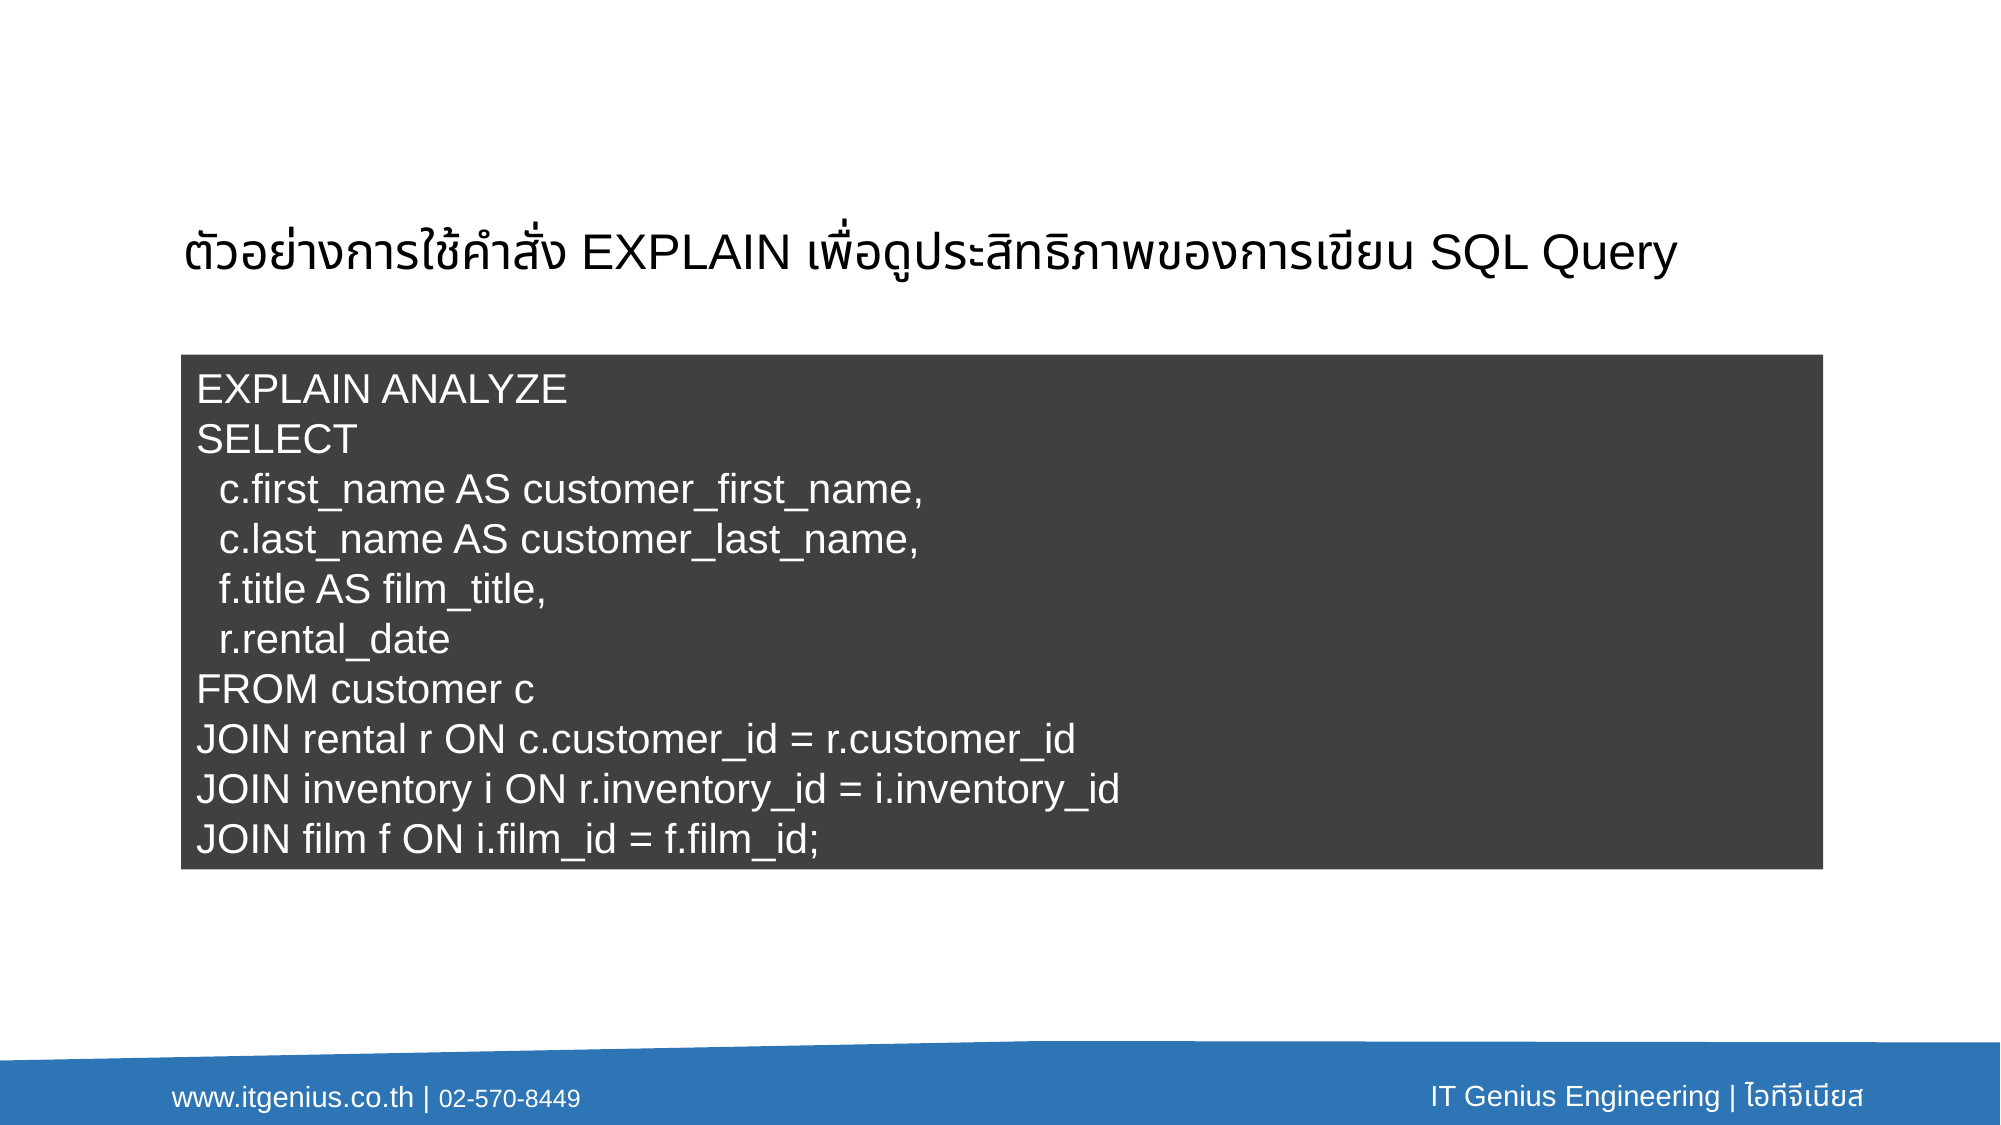

ตัวอย่างการใช้คำสั่ง EXPLAIN เพื่อดูประสิทธิภาพของการเขียน SQL Query
EXPLAIN ANALYZE
SELECT
  c.first_name AS customer_first_name,
  c.last_name AS customer_last_name,
  f.title AS film_title,
  r.rental_date
FROM customer c
JOIN rental r ON c.customer_id = r.customer_id
JOIN inventory i ON r.inventory_id = i.inventory_id
JOIN film f ON i.film_id = f.film_id;

IT Genius Engineering | ไอทีจีเนียส
www.itgenius.co.th | 02-570-8449